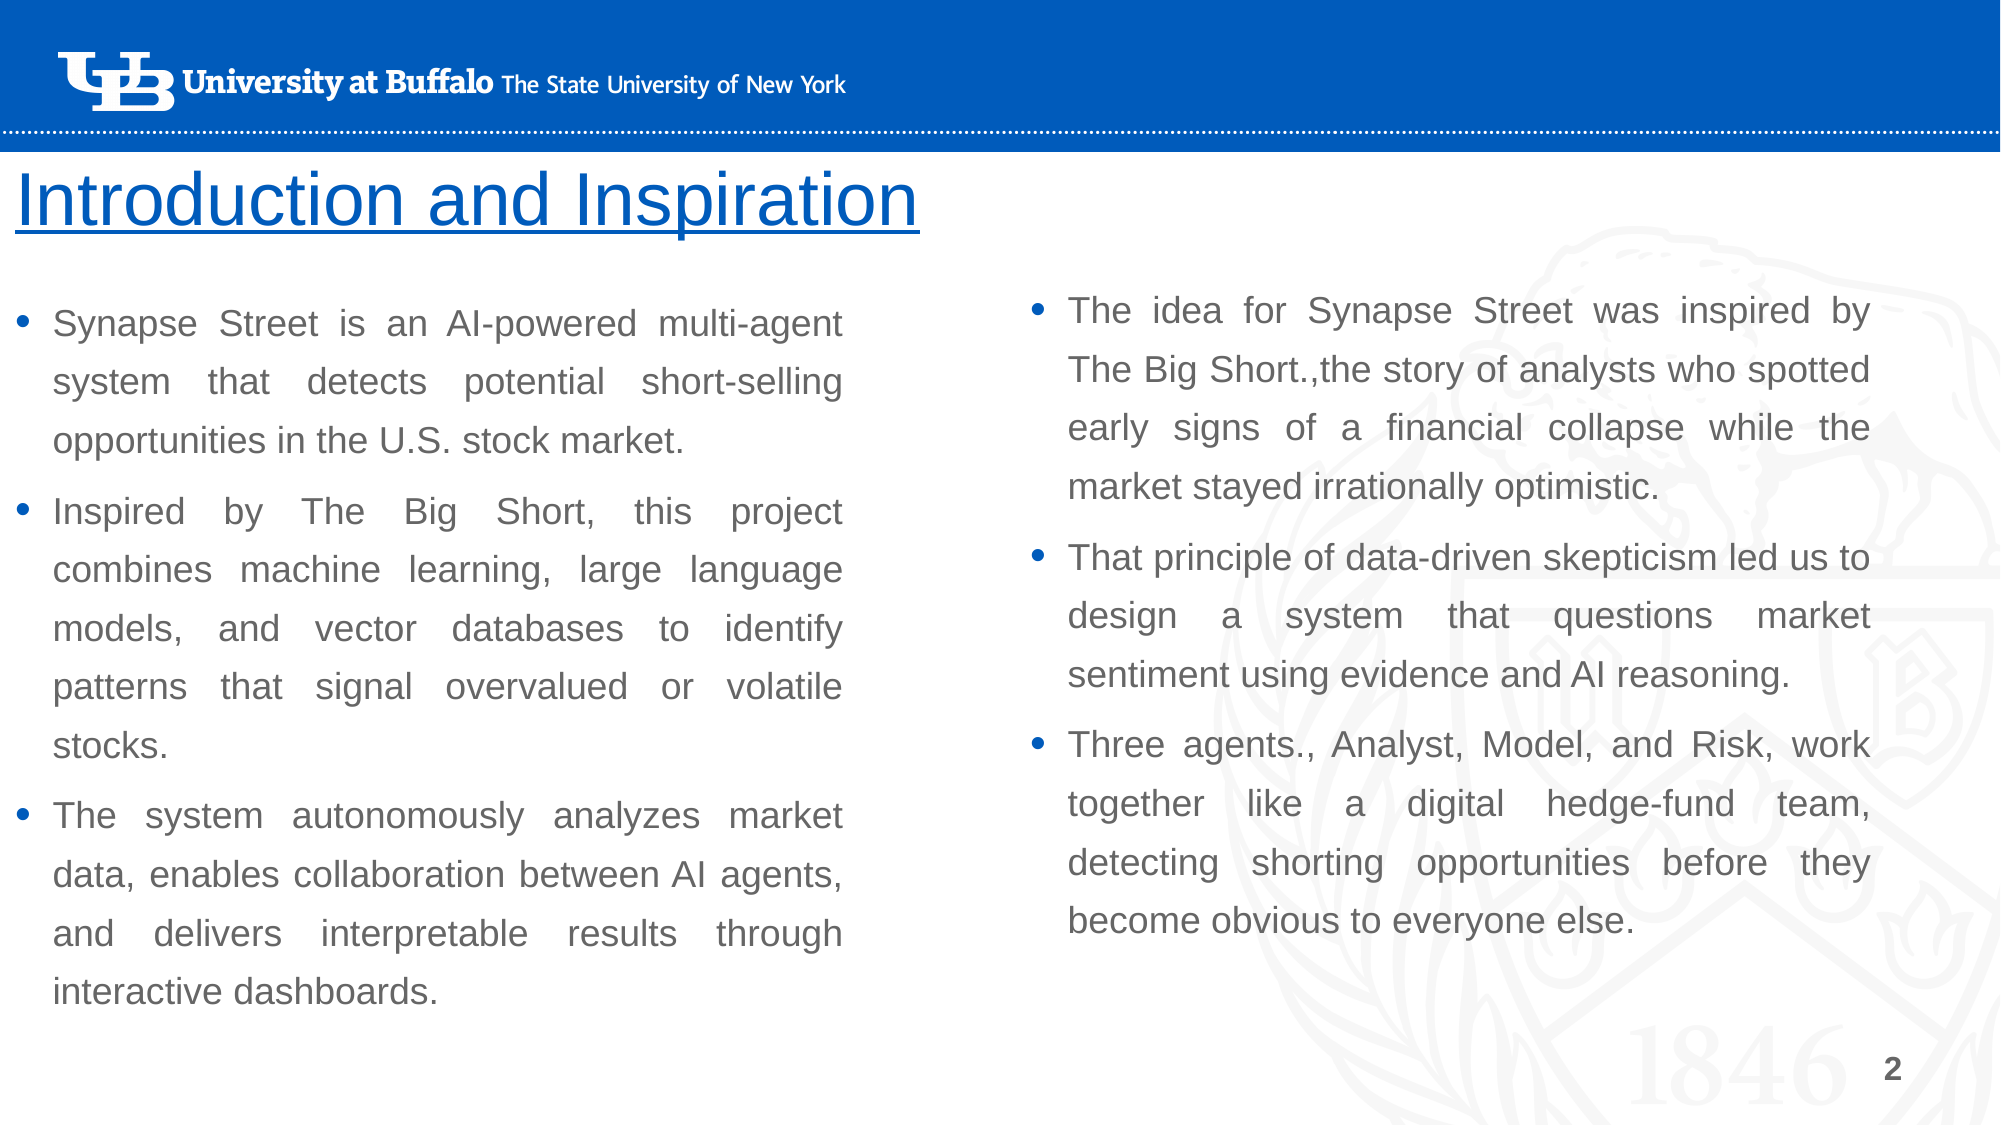

# Introduction and Inspiration
The idea for Synapse Street was inspired by The Big Short.,the story of analysts who spotted early signs of a financial collapse while the market stayed irrationally optimistic.
That principle of data-driven skepticism led us to design a system that questions market sentiment using evidence and AI reasoning.
Three agents., Analyst, Model, and Risk, work together like a digital hedge-fund team, detecting shorting opportunities before they become obvious to everyone else.
Synapse Street is an AI-powered multi-agent system that detects potential short-selling opportunities in the U.S. stock market.
Inspired by The Big Short, this project combines machine learning, large language models, and vector databases to identify patterns that signal overvalued or volatile stocks.
The system autonomously analyzes market data, enables collaboration between AI agents, and delivers interpretable results through interactive dashboards.
2